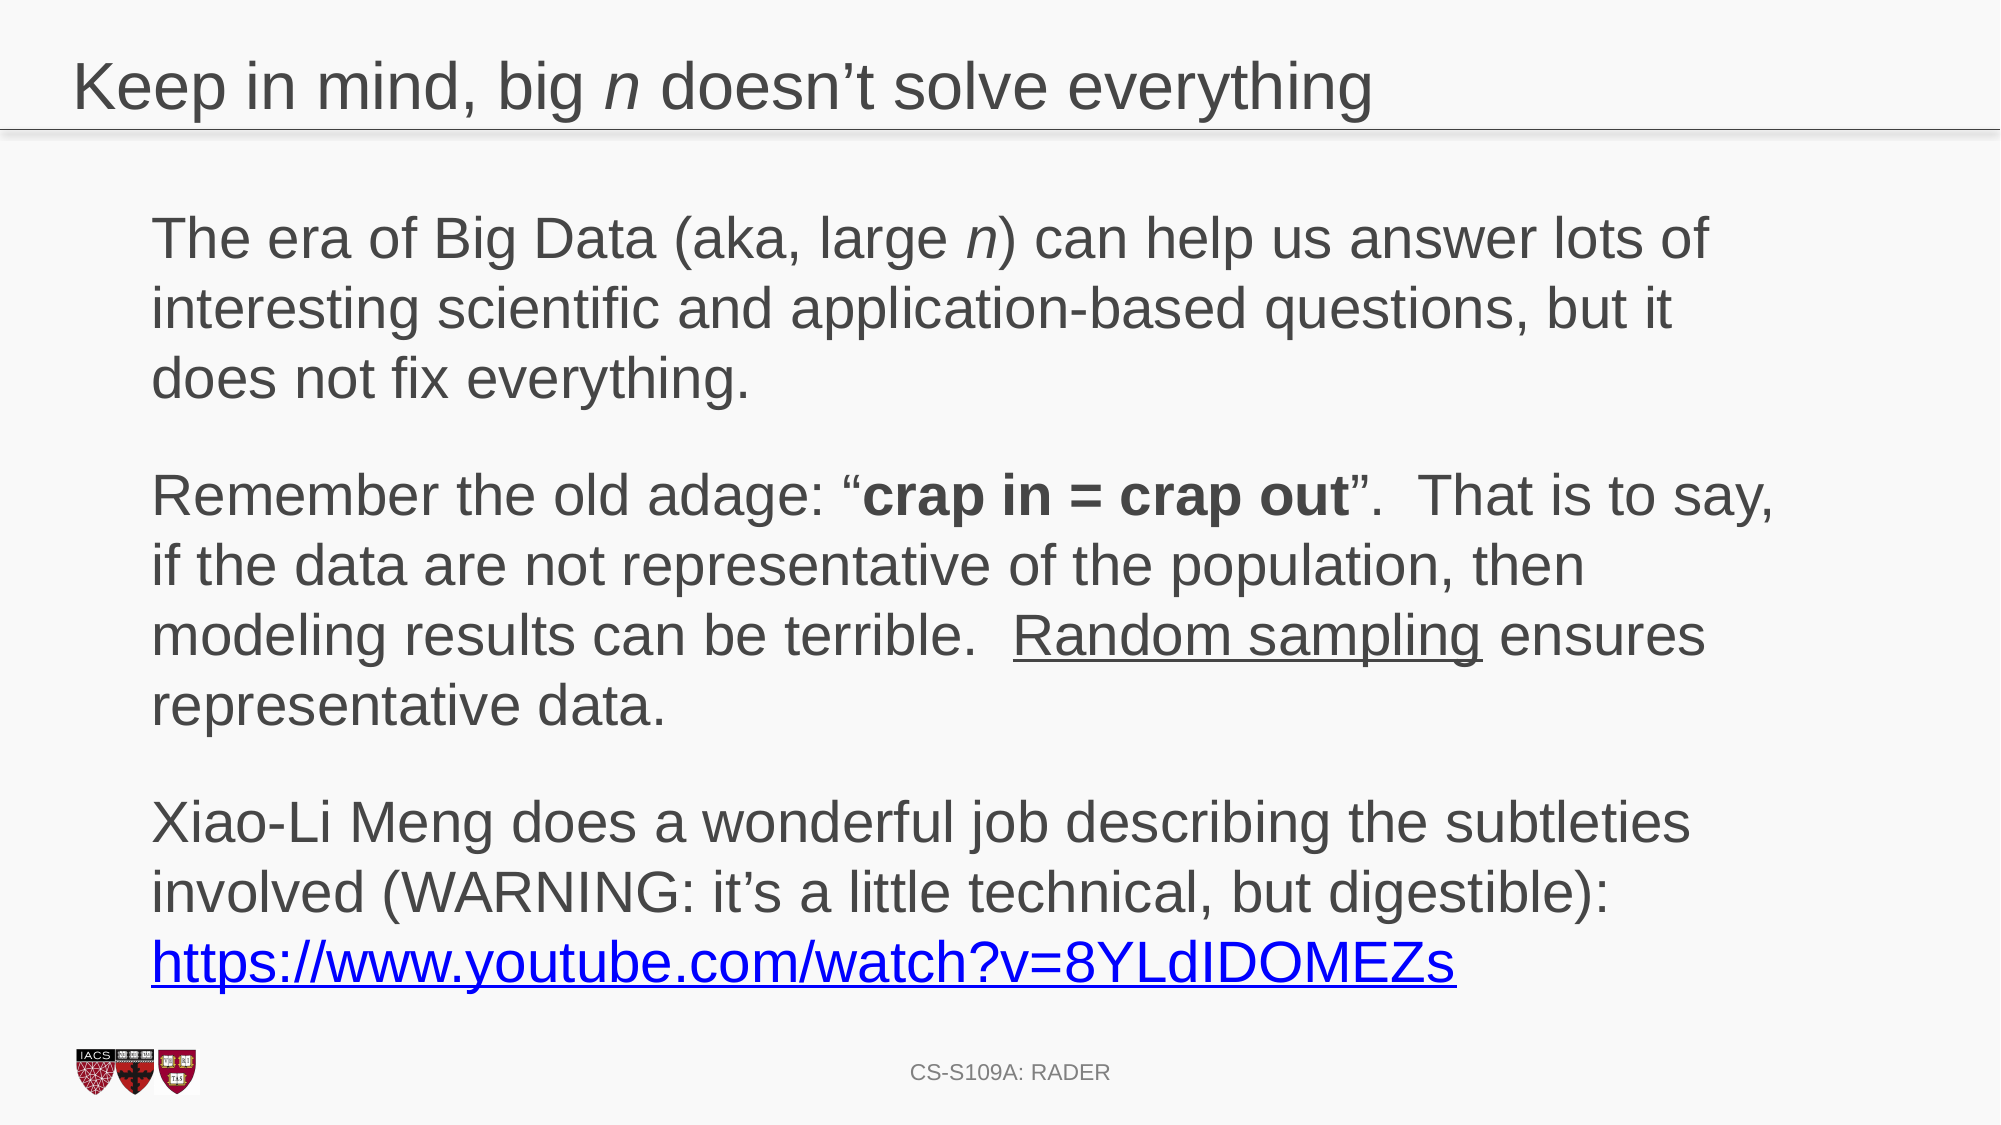

# Keep in mind, big n doesn’t solve everything
The era of Big Data (aka, large n) can help us answer lots of interesting scientific and application-based questions, but it does not fix everything.

Remember the old adage: “crap in = crap out”.  That is to say, if the data are not representative of the population, then modeling results can be terrible.  Random sampling ensures representative data.

Xiao-Li Meng does a wonderful job describing the subtleties involved (WARNING: it’s a little technical, but digestible):
https://www.youtube.com/watch?v=8YLdIDOMEZs